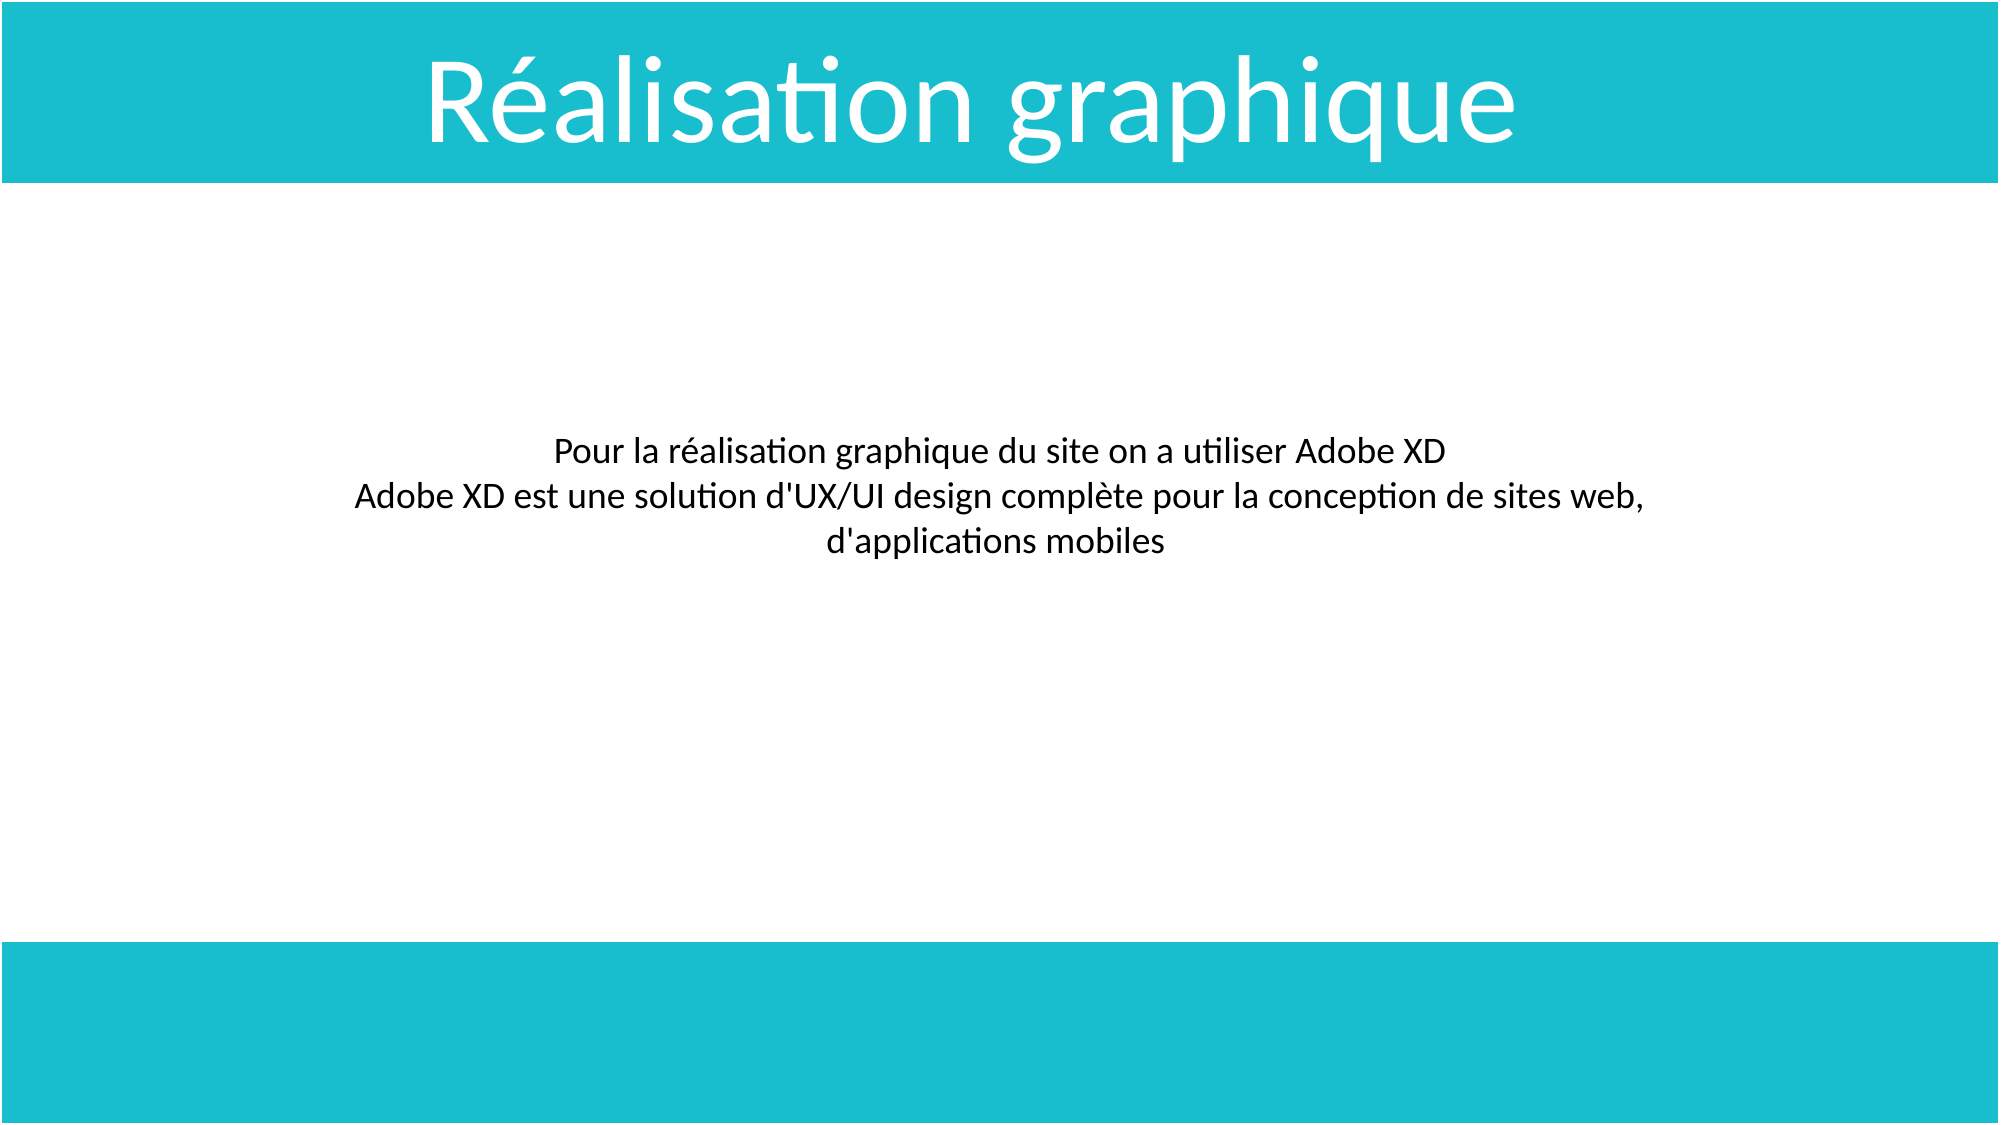

Réalisation graphique
Pour la réalisation graphique du site on a utiliser Adobe XD
Adobe XD est une solution d'UX/UI design complète pour la conception de sites web, d'applications mobiles